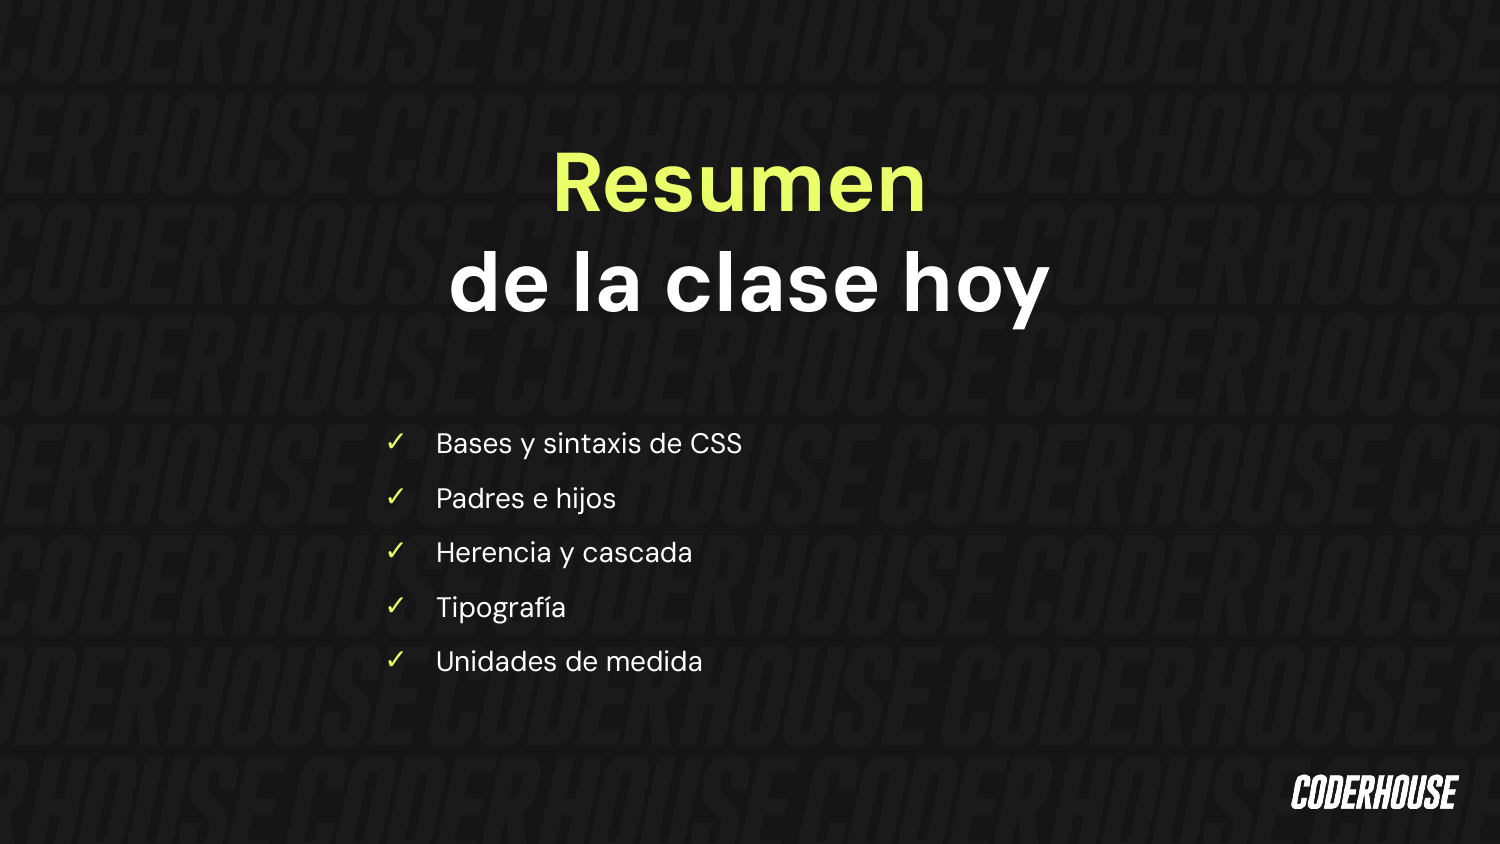

Resumen
de la clase hoy
Bases y sintaxis de CSS
Padres e hijos
Herencia y cascada
Tipografía
Unidades de medida